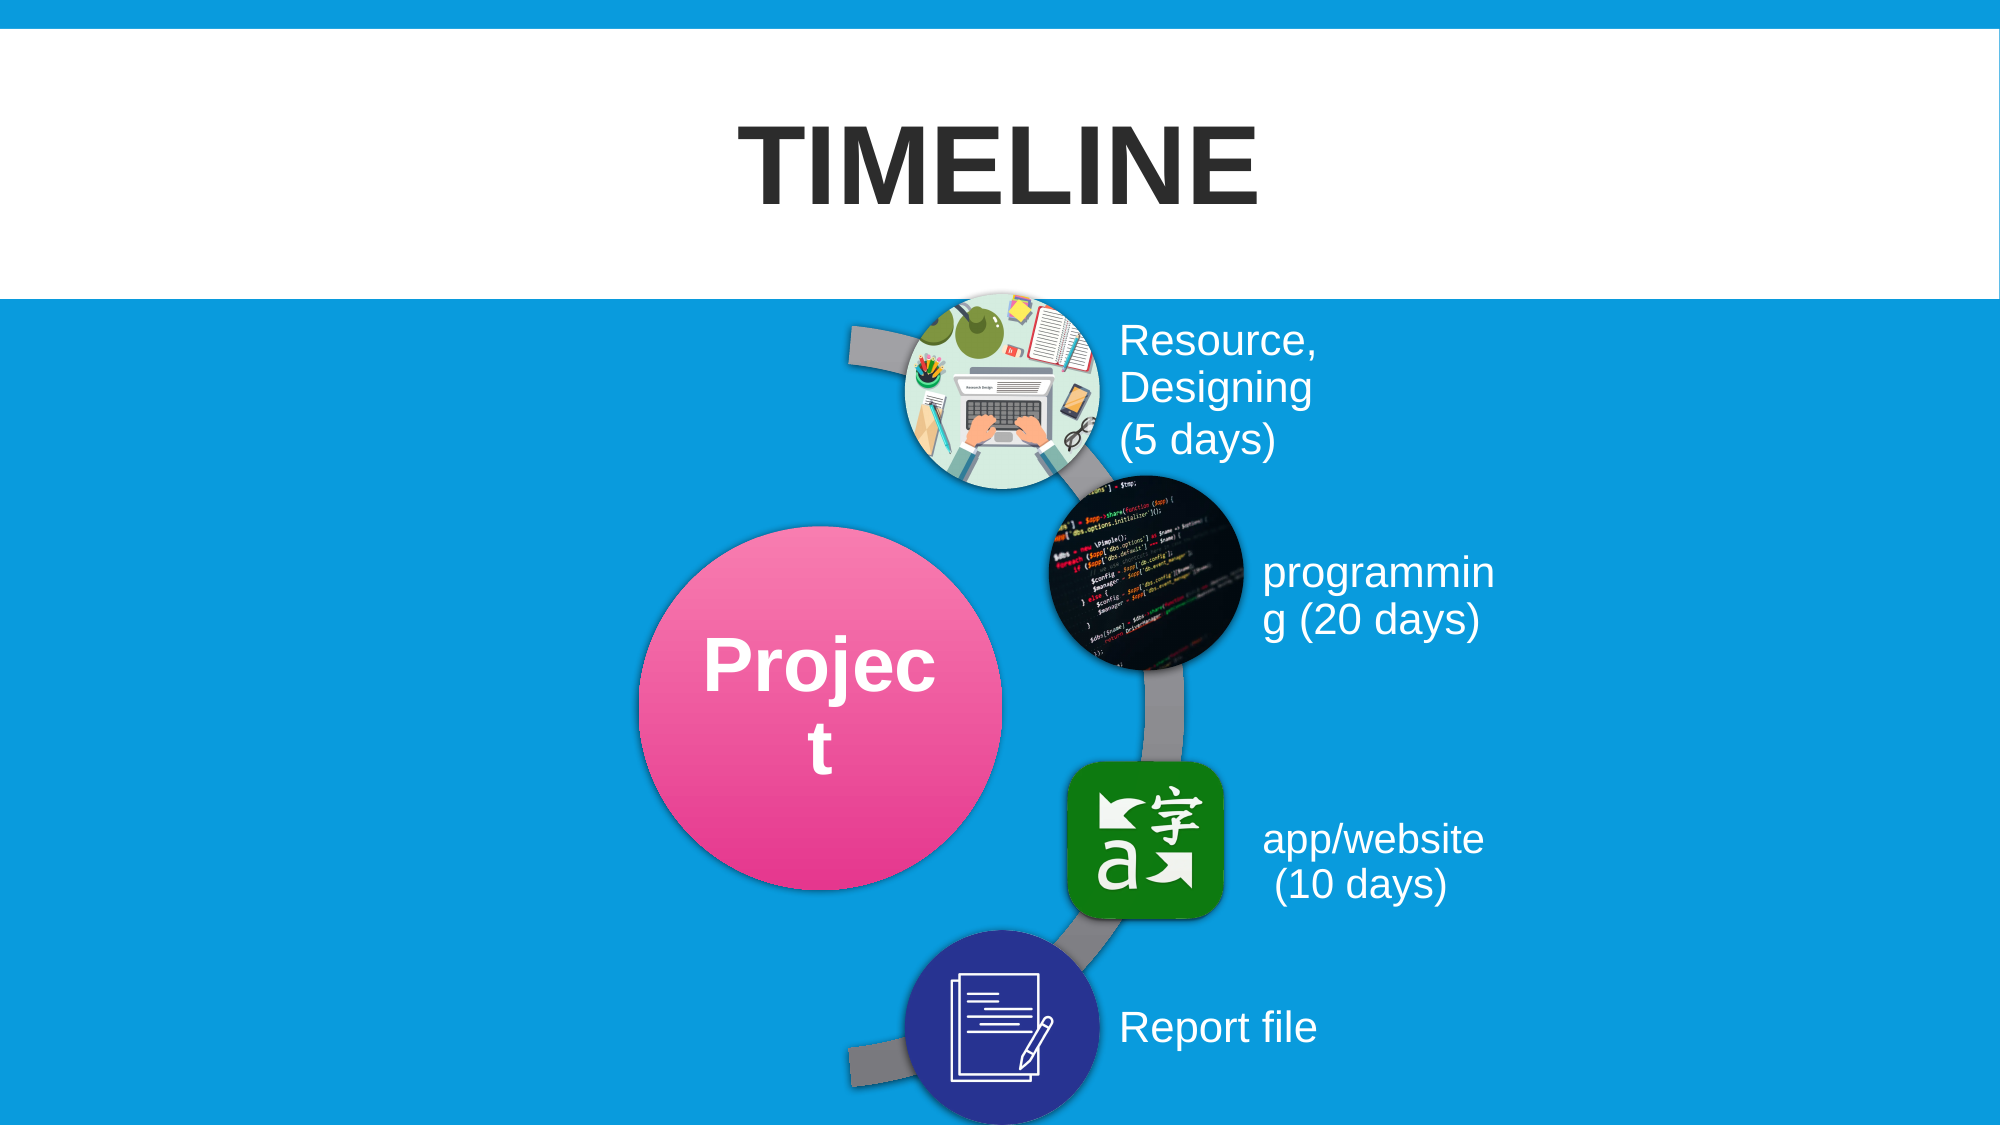

# timeline
Project
Resource, Designing
(5 days)
     programming (20 days)

          app/website    (10 days)
Report file